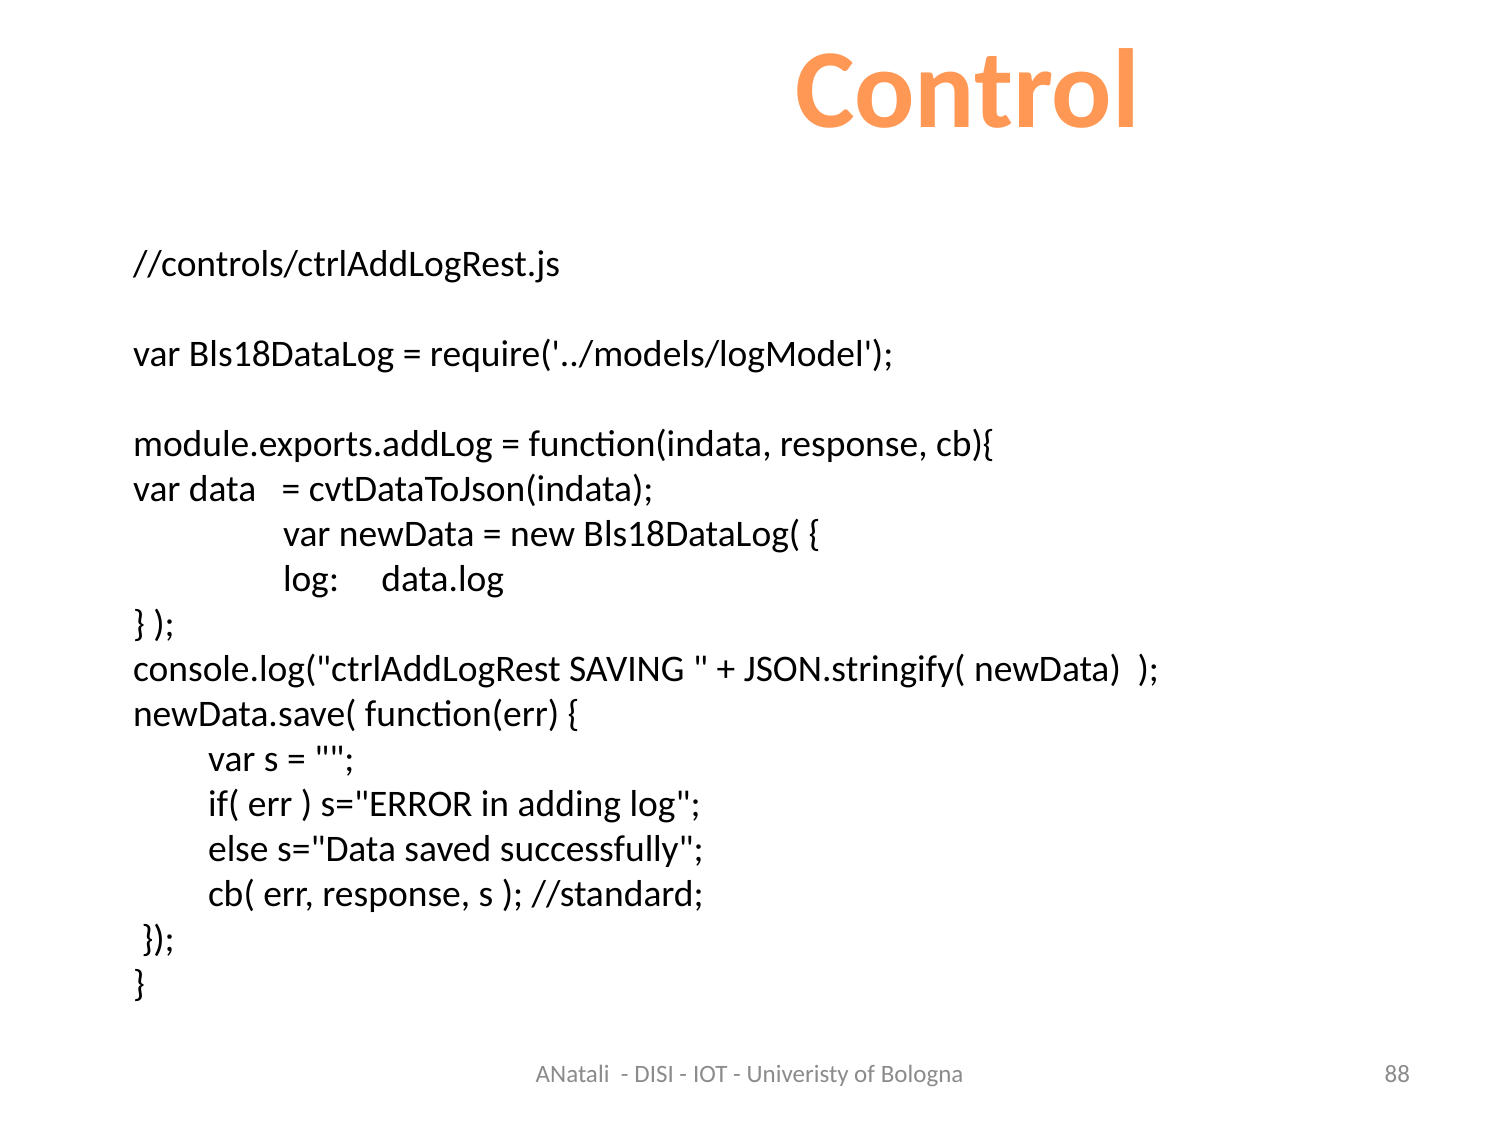

Control
//controls/ctrlAddLogRest.js

var Bls18DataLog = require('../models/logModel');

module.exports.addLog = function(indata, response, cb){
var data   = cvtDataToJson(indata);
 	var newData = new Bls18DataLog( {
  	log:     data.log
} );
console.log("ctrlAddLogRest SAVING " + JSON.stringify( newData)  );
newData.save( function(err) {
var s = "";
if( err ) s="ERROR in adding log";
else s="Data saved successfully";
cb( err, response, s ); //standard;
 });
}
ANatali  - DISI - IOT - Univeristy of Bologna
88